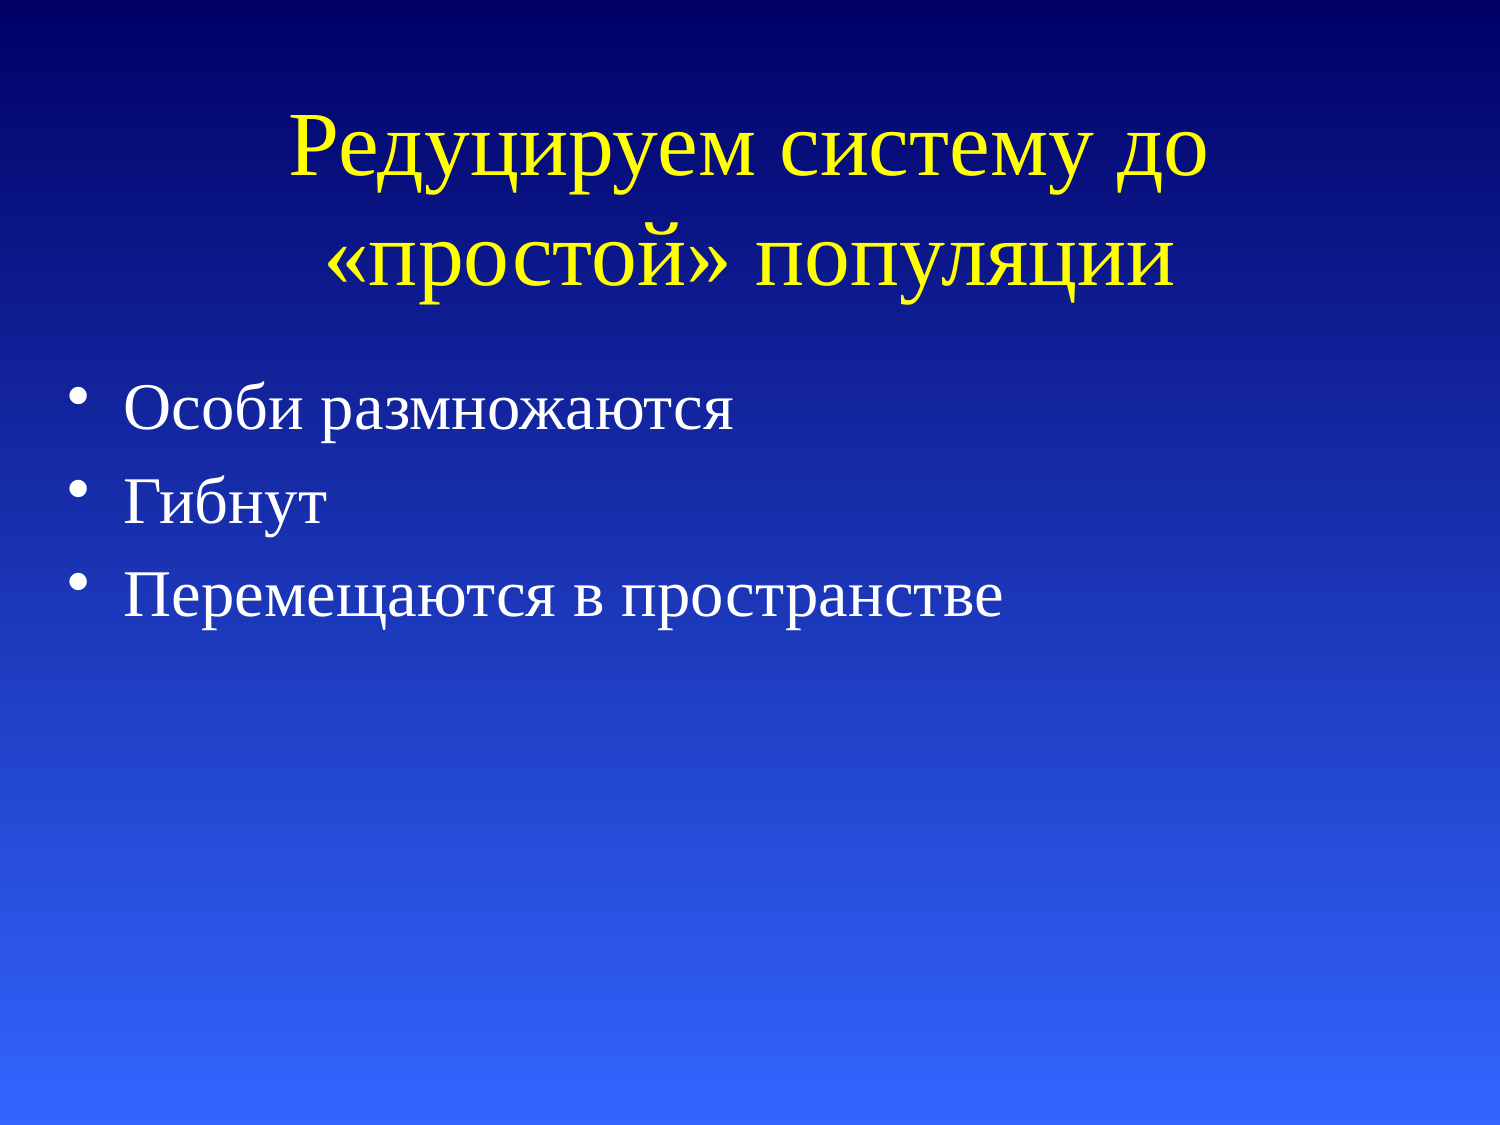

# Редуцируем систему до «простой» популяции
Особи размножаются
Гибнут
Перемещаются в пространстве